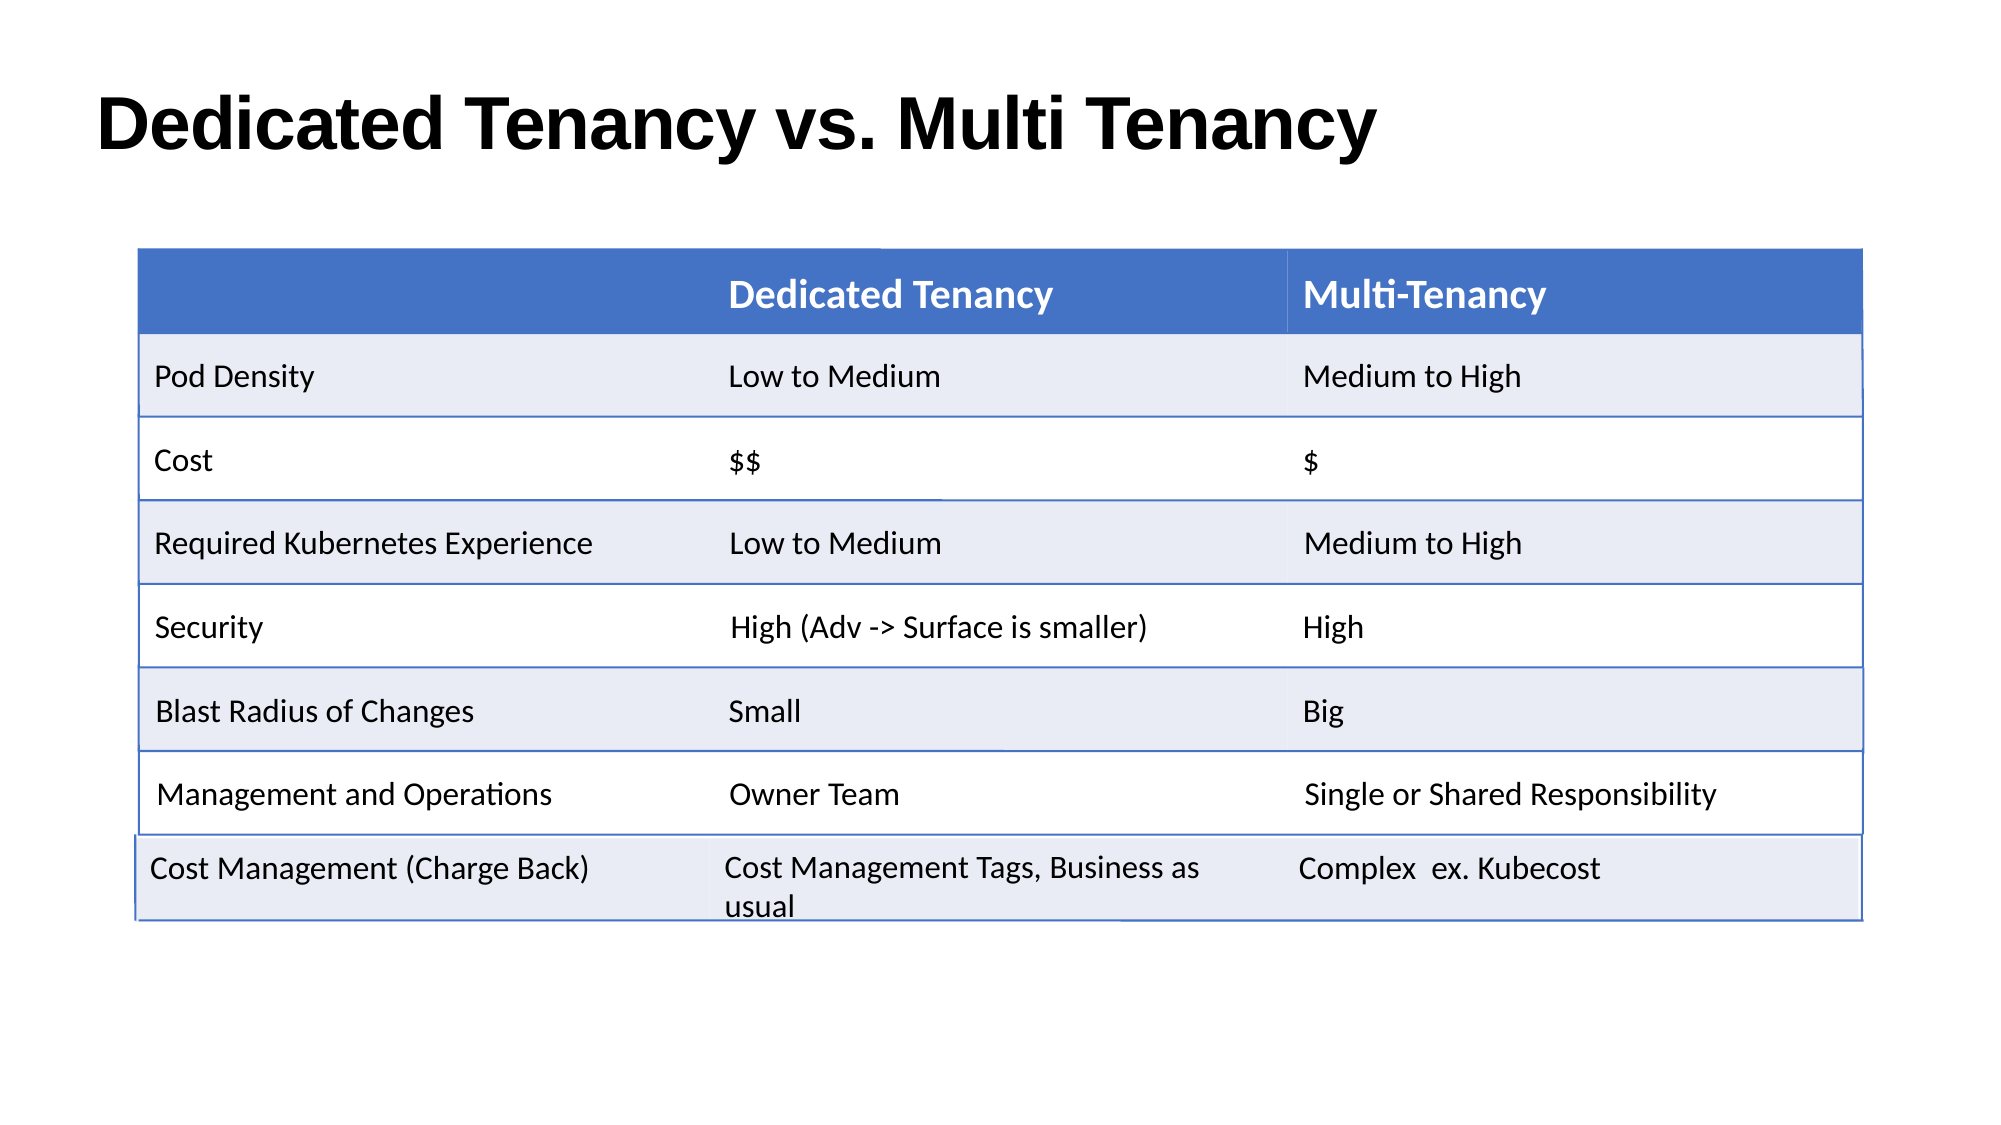

# Dedicated Tenancy vs. Multi Tenancy

Dedicated Tenancy
Multi-Tenancy

Pod Density
Low to Medium
Medium to High

Cost
$$
$

Required Kubernetes Experience
Low to Medium
Medium to High

Security
High (Adv -> Surface is smaller)
High

Blast Radius of Changes
Small
Big

Management and Operations
Owner Team
Single or Shared Responsibility

Cost Management (Charge Back)
Cost Management Tags, Business as usual
Complex  ex. Kubecost